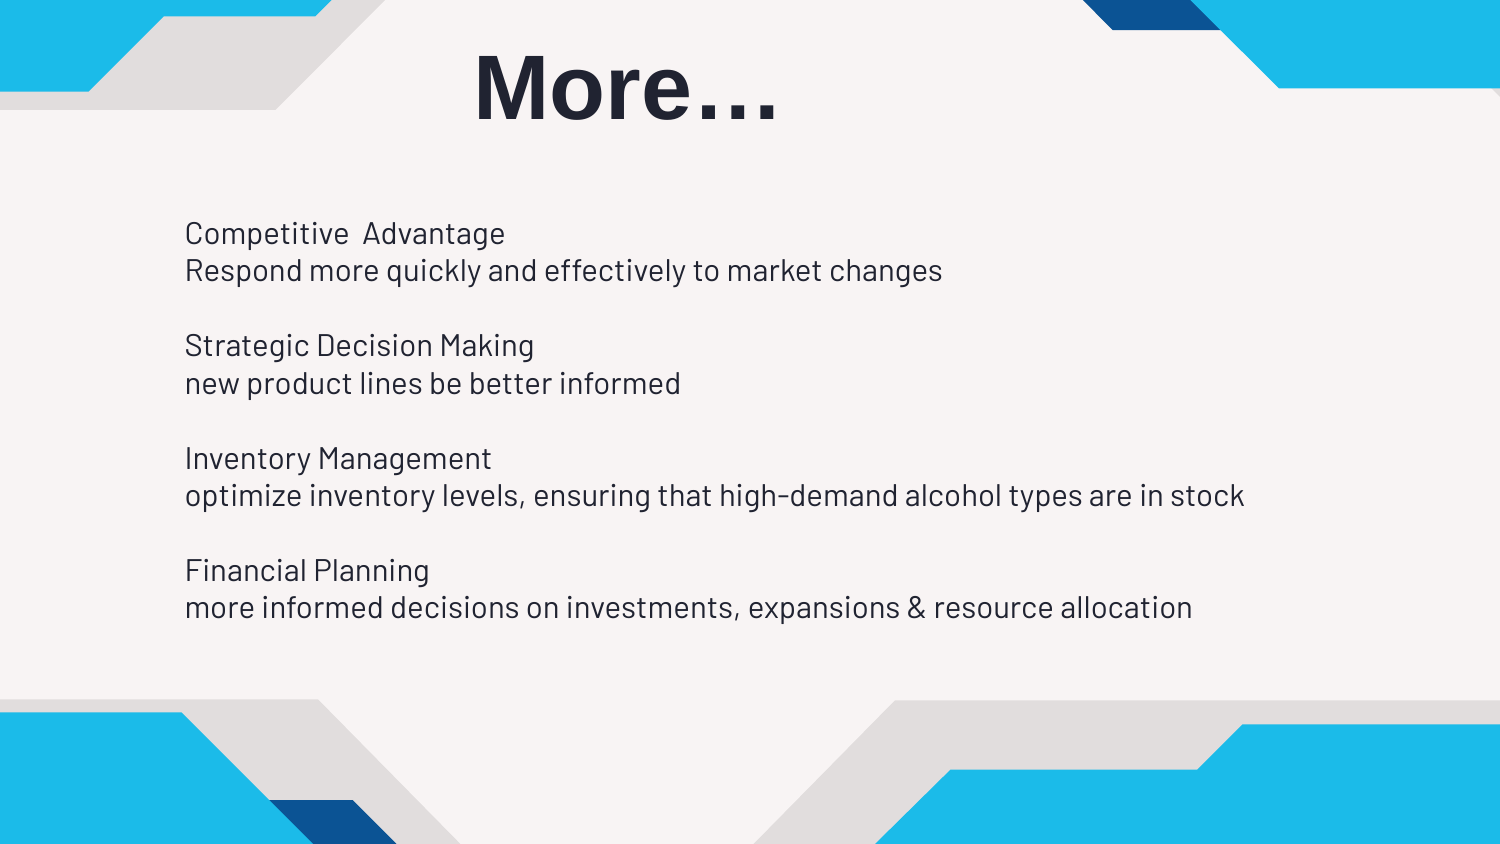

# More…
Competitive  Advantage
Respond more quickly and effectively to market changes

Strategic Decision Making
new product lines be better informed

Inventory Management
optimize inventory levels, ensuring that high-demand alcohol types are in stock

Financial Planning
more informed decisions on investments, expansions & resource allocation